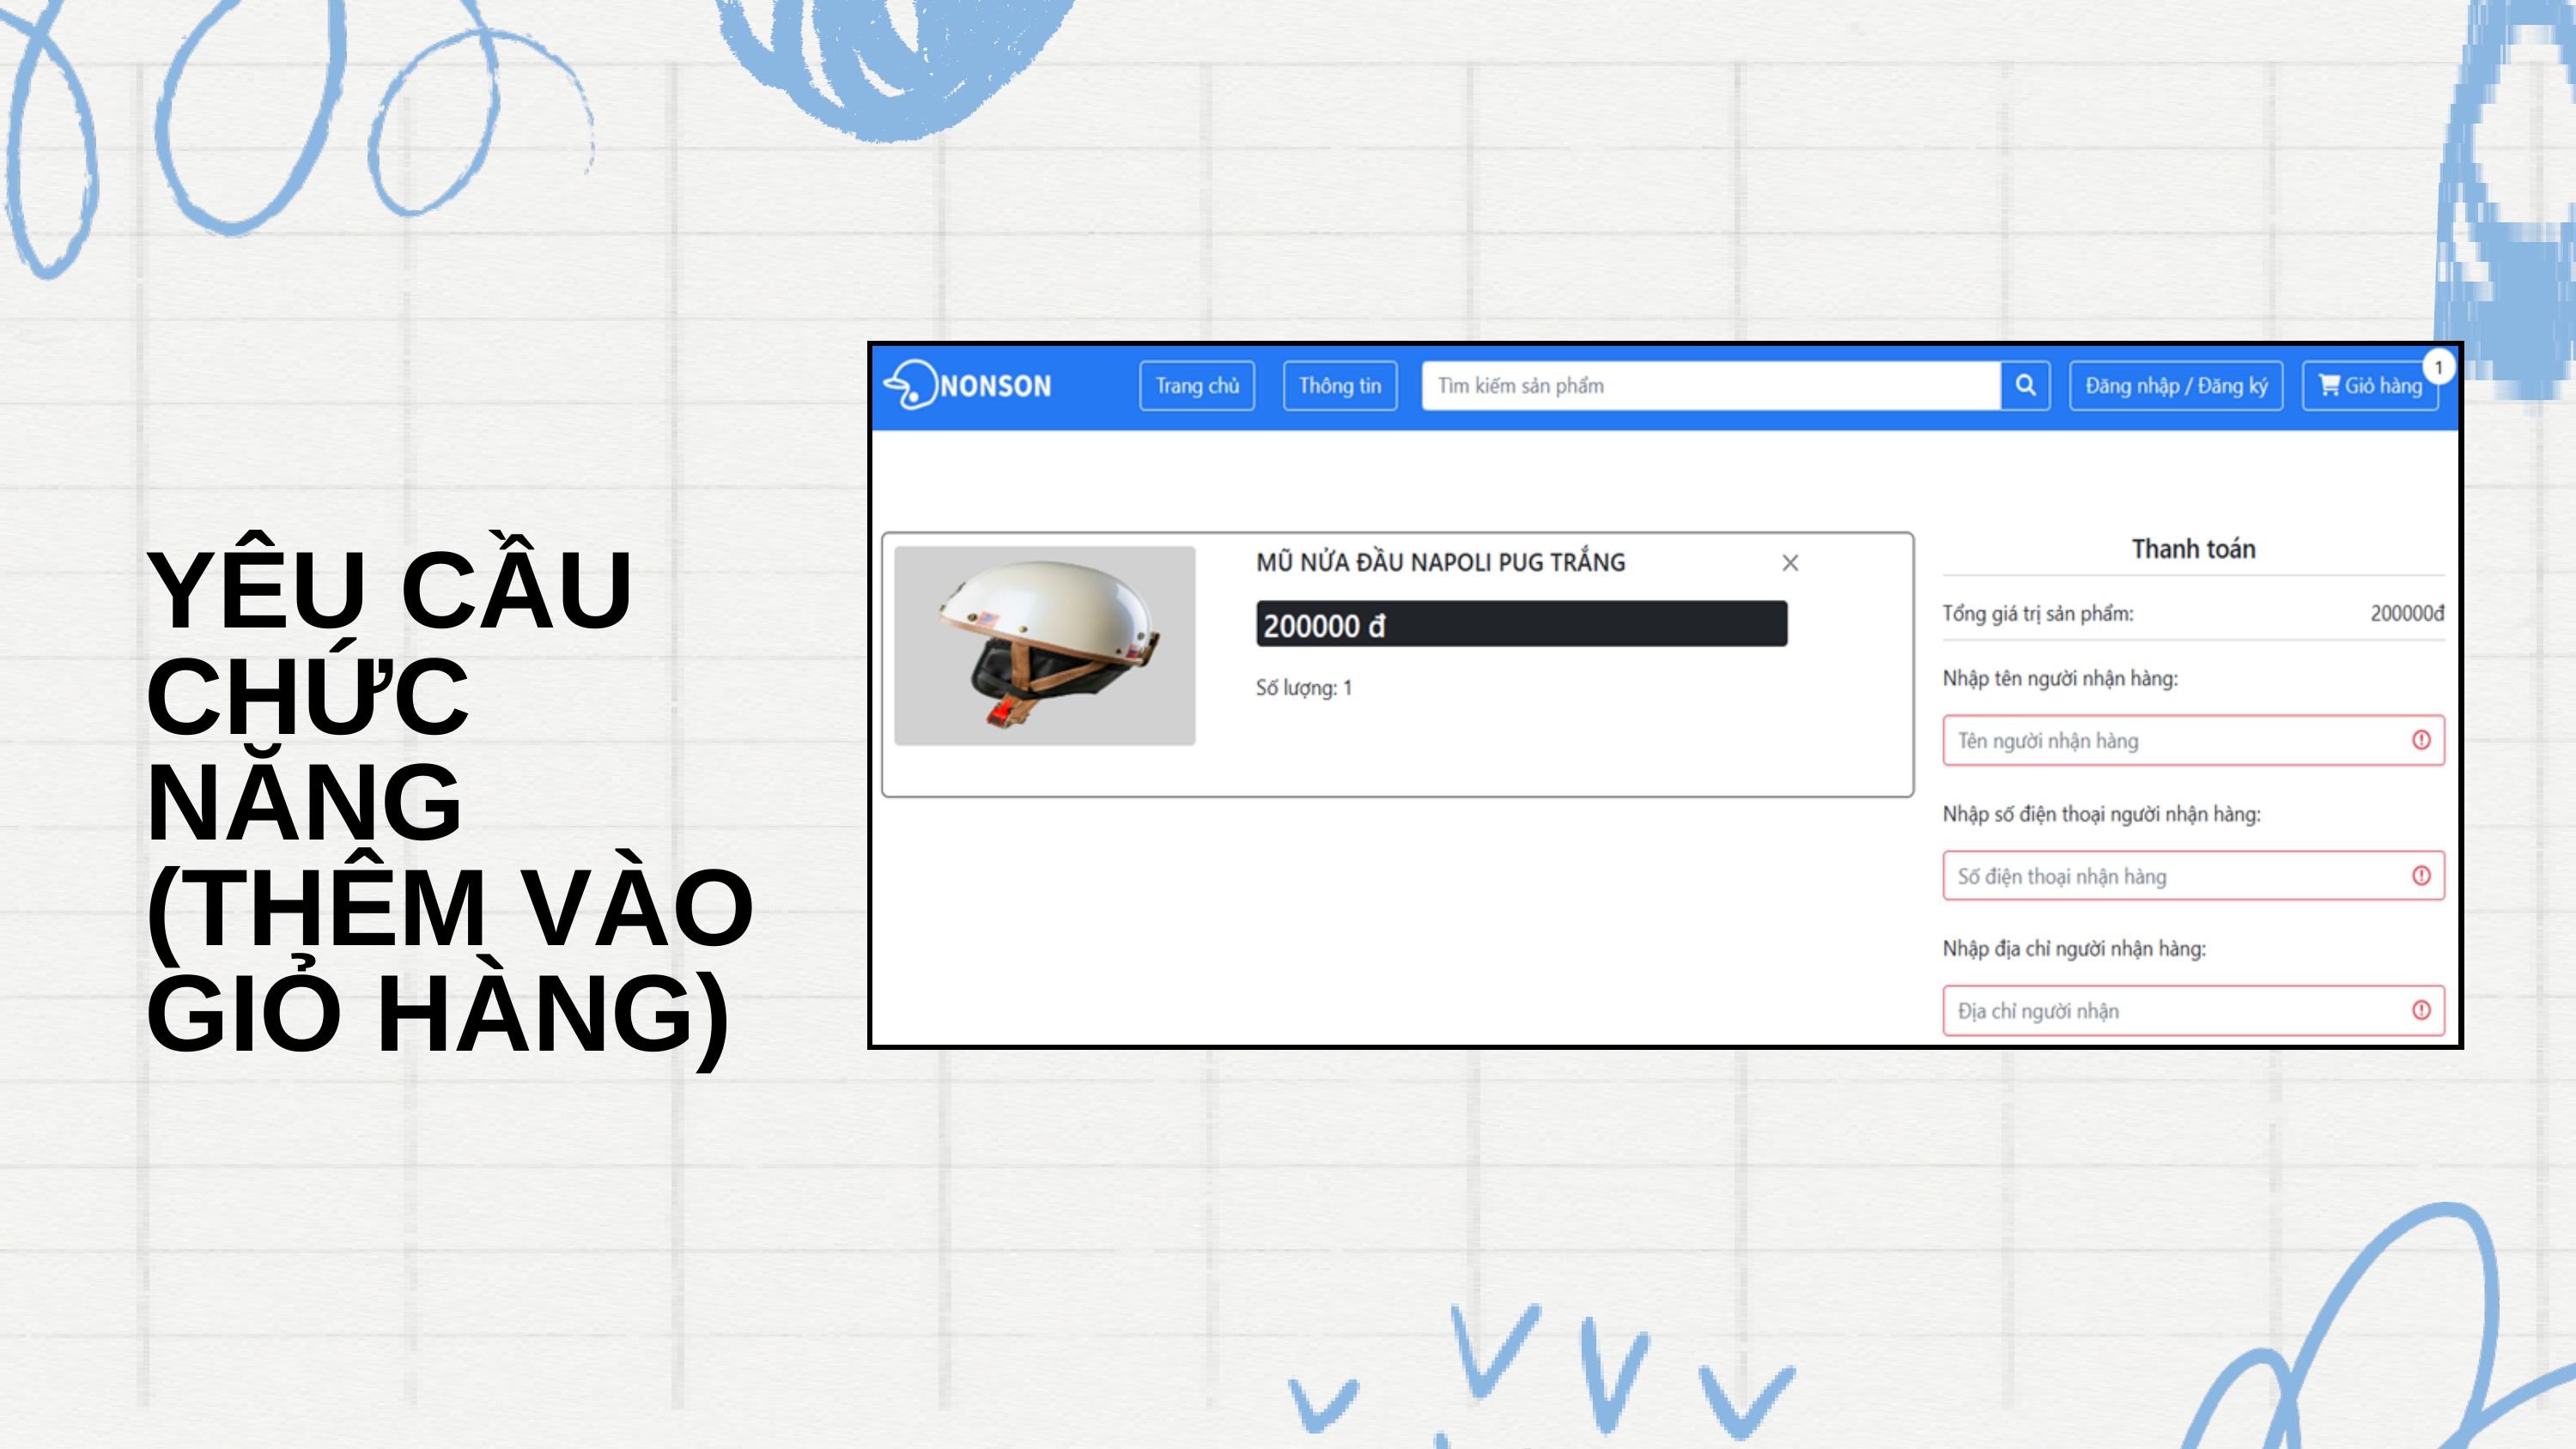

YÊU CẦU CHỨC NĂNG (THÊM VÀO GIỎ HÀNG)